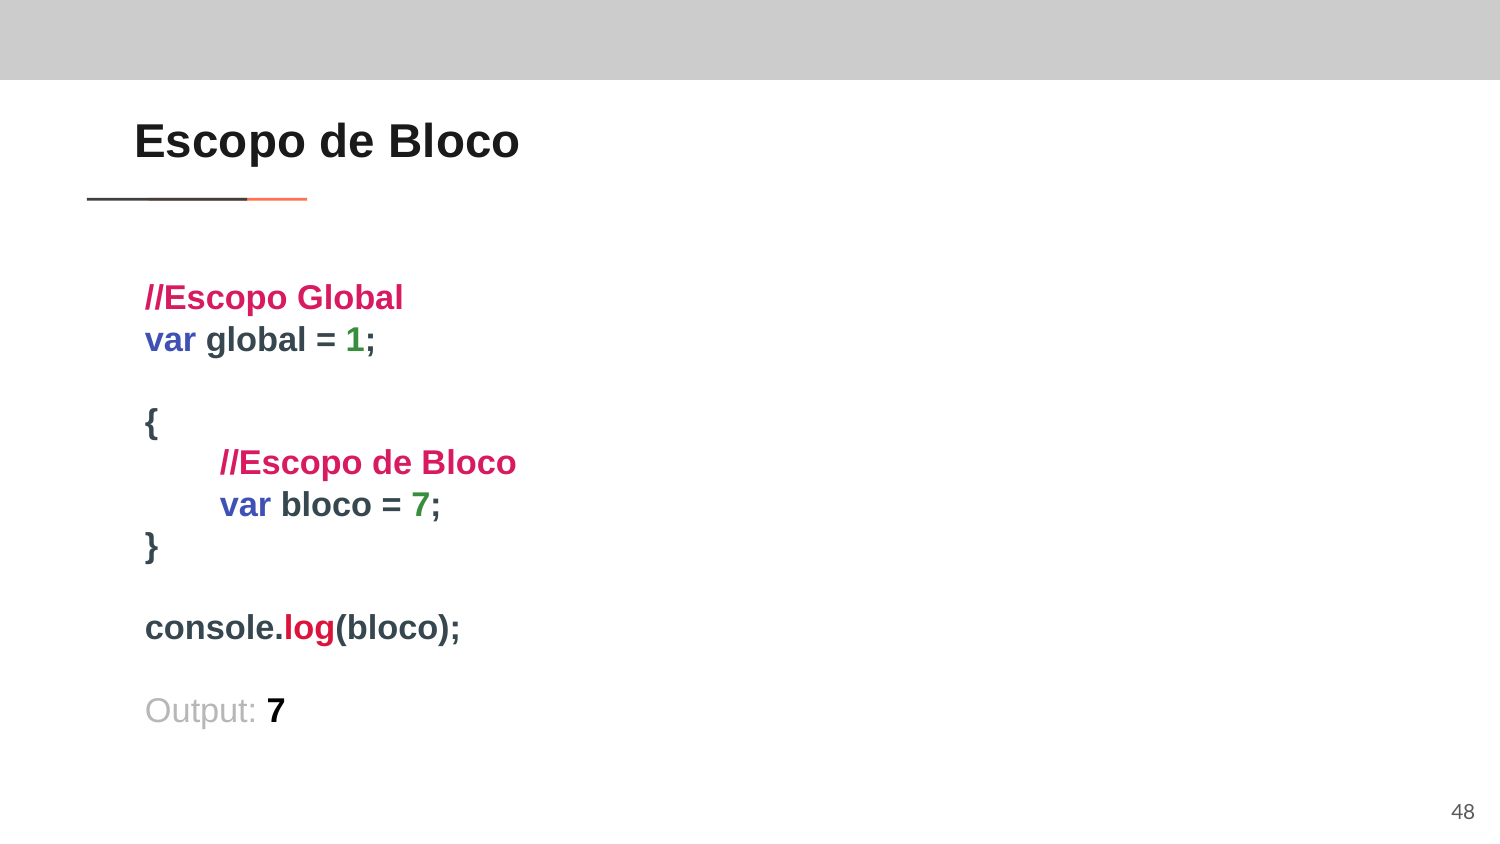

# Escopo de Bloco

//Escopo Global
var global = 1;

{
//Escopo de Bloco
var bloco = 7;
}

console.log(bloco);

Output: 7
48